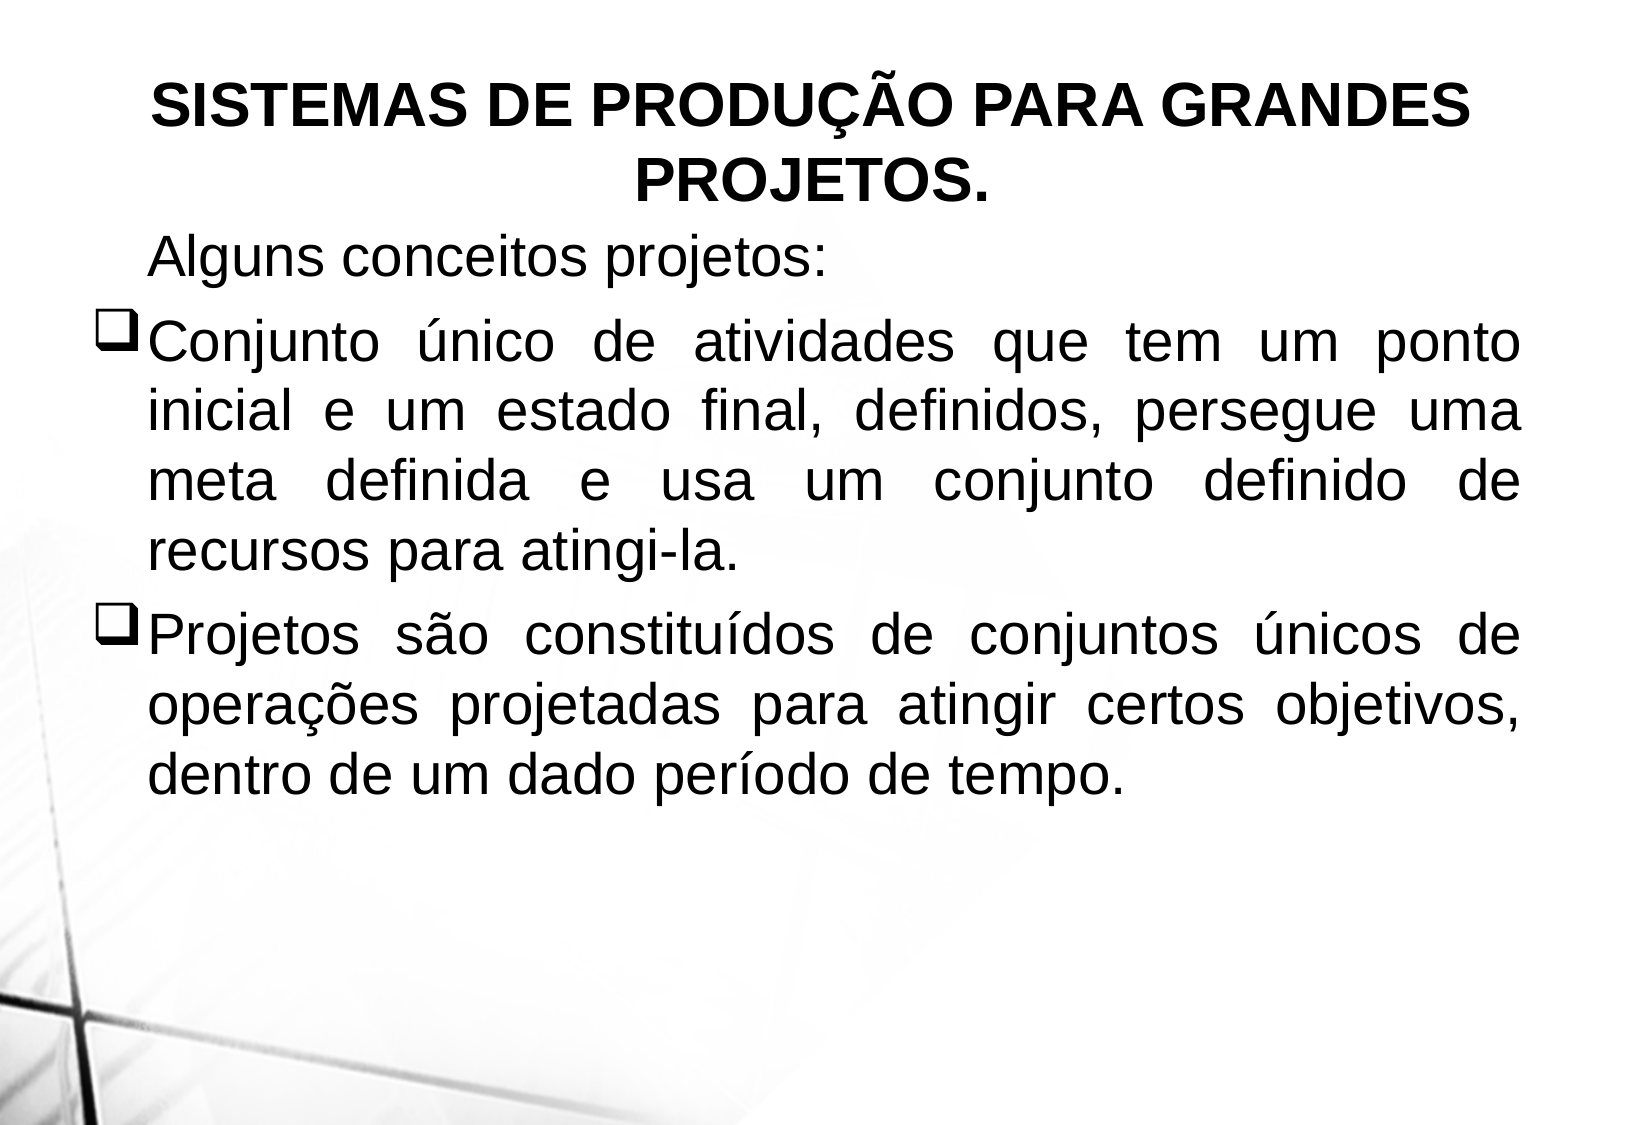

SISTEMAS DE PRODUÇÃO PARA GRANDES PROJETOS.
	Alguns conceitos projetos:
Conjunto único de atividades que tem um ponto inicial e um estado final, definidos, persegue uma meta definida e usa um conjunto definido de recursos para atingi-la.
Projetos são constituídos de conjuntos únicos de operações projetadas para atingir certos objetivos, dentro de um dado período de tempo.